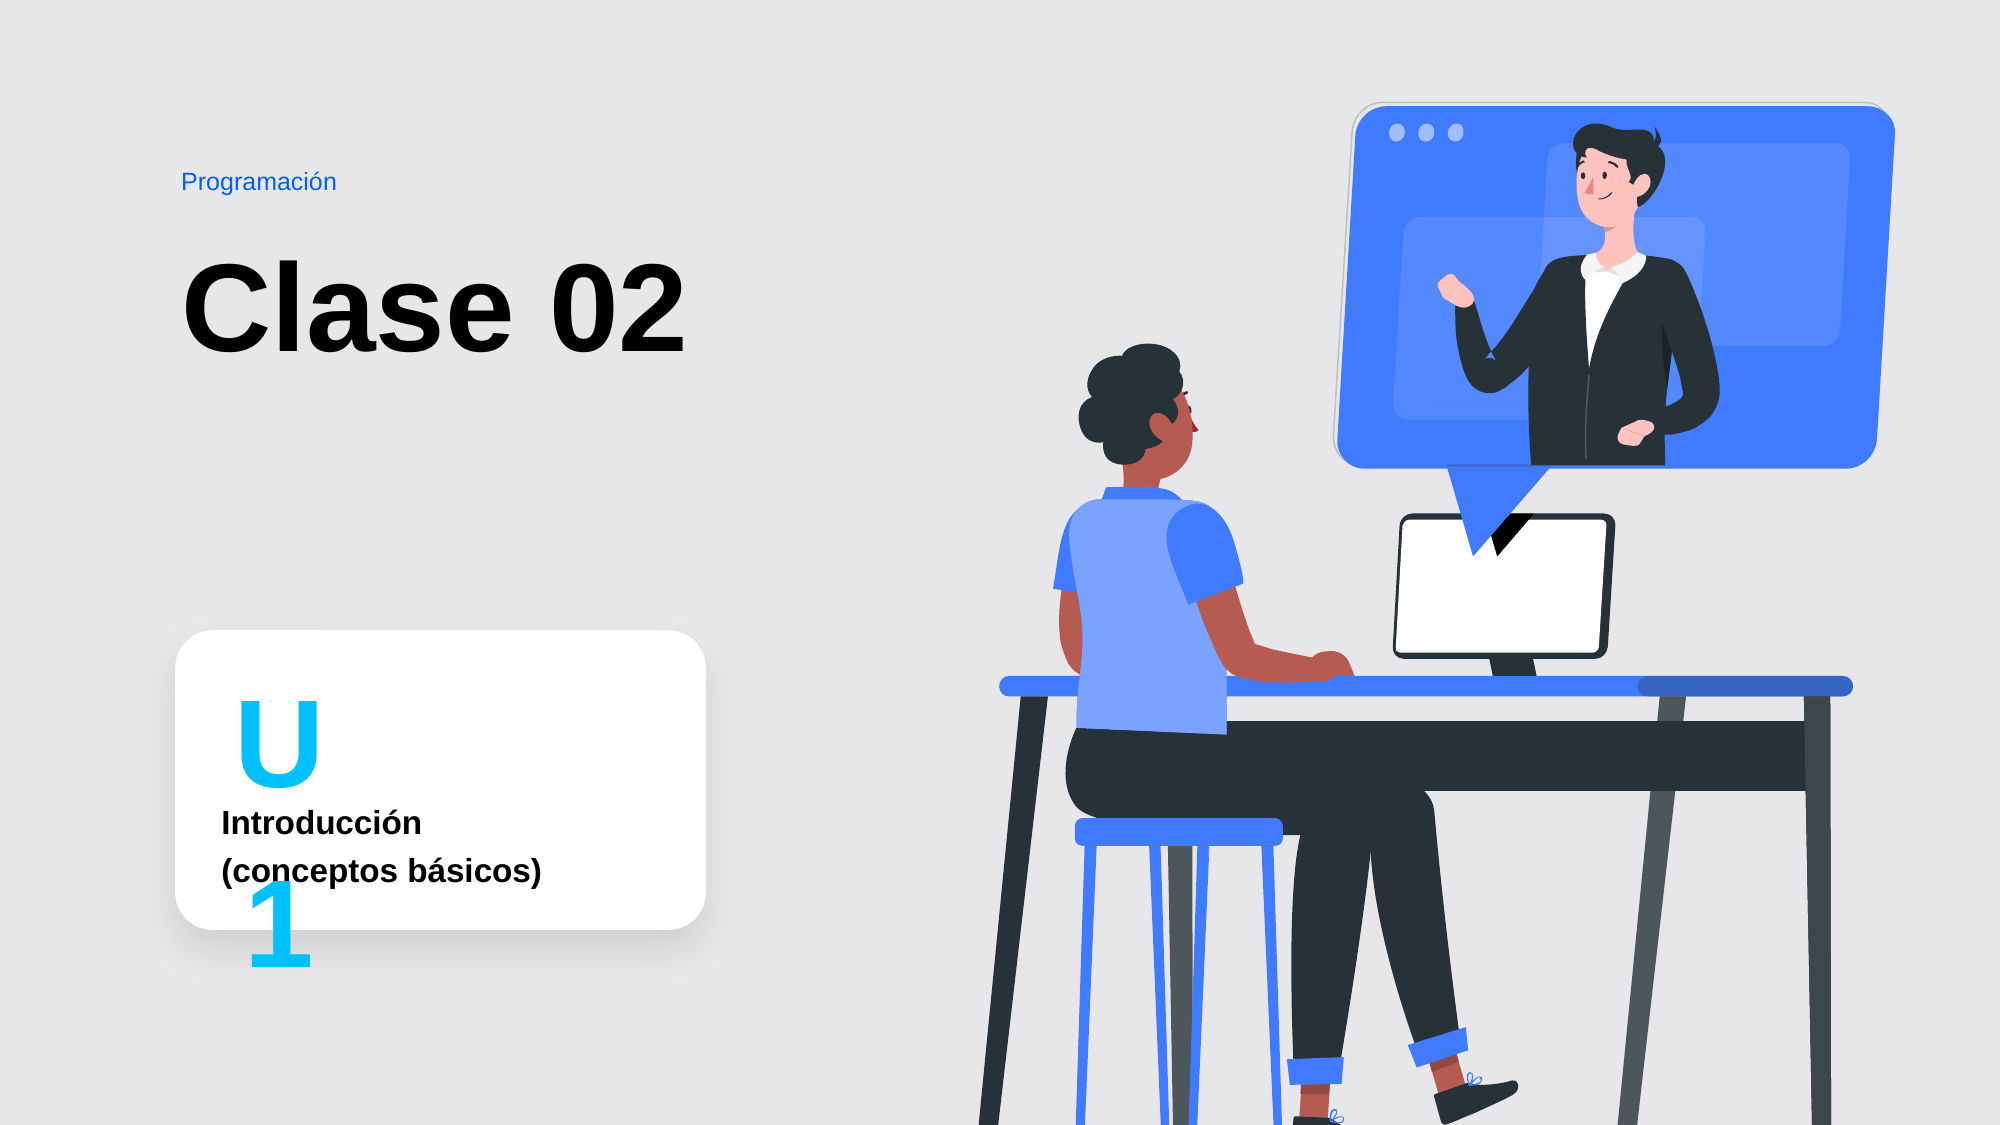

Programación
Clase 02
Introducción
(conceptos básicos)
U1